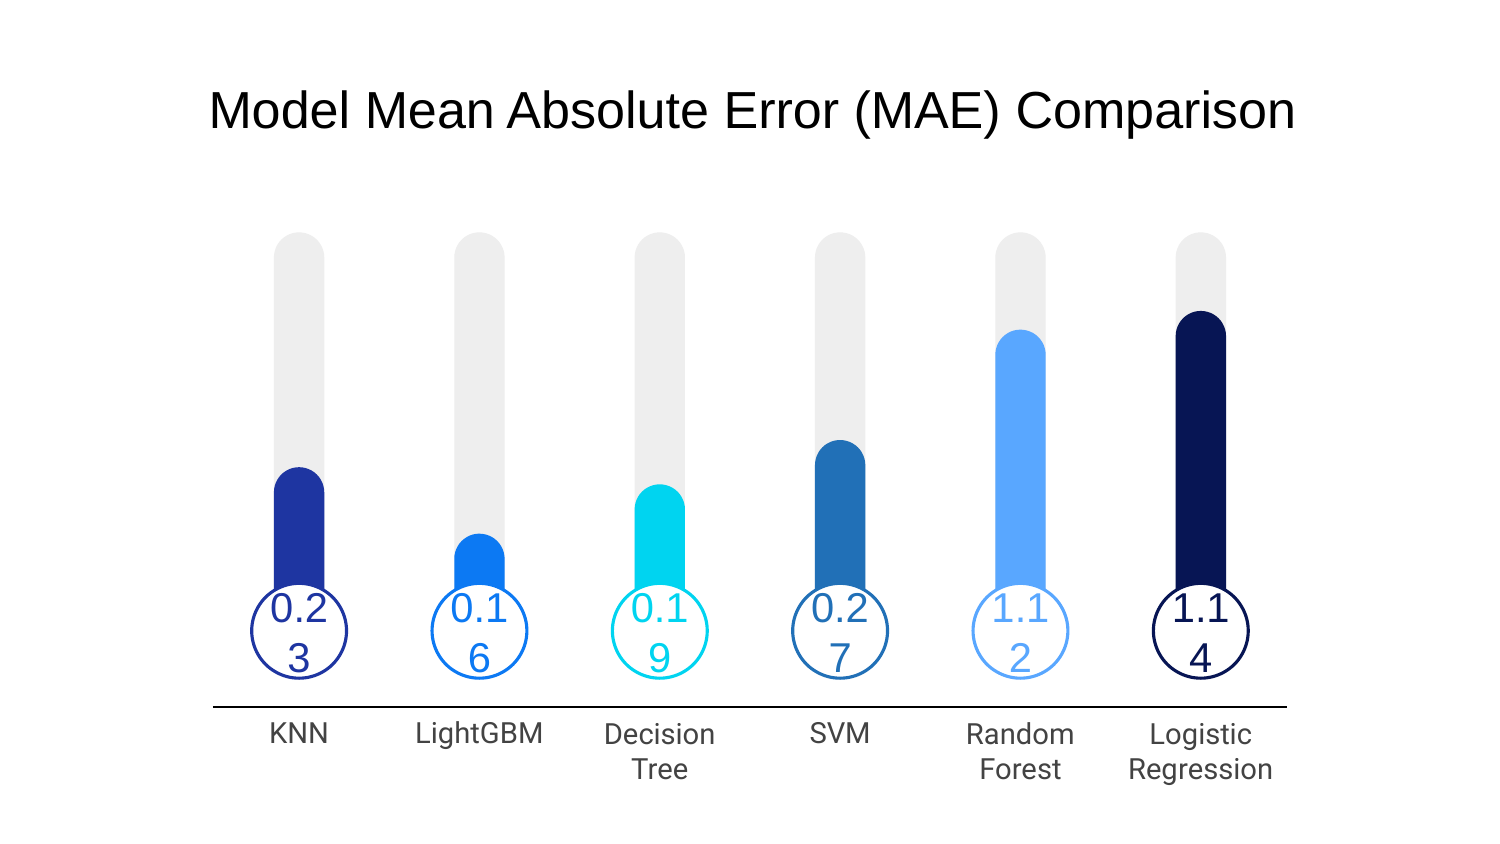

# Model Mean Absolute Error (MAE) Comparison

0.23
0.16
0.19
0.27
1.12
1.14
LightGBM
KNN
SVM
Decision Tree
Random Forest
Logistic Regression